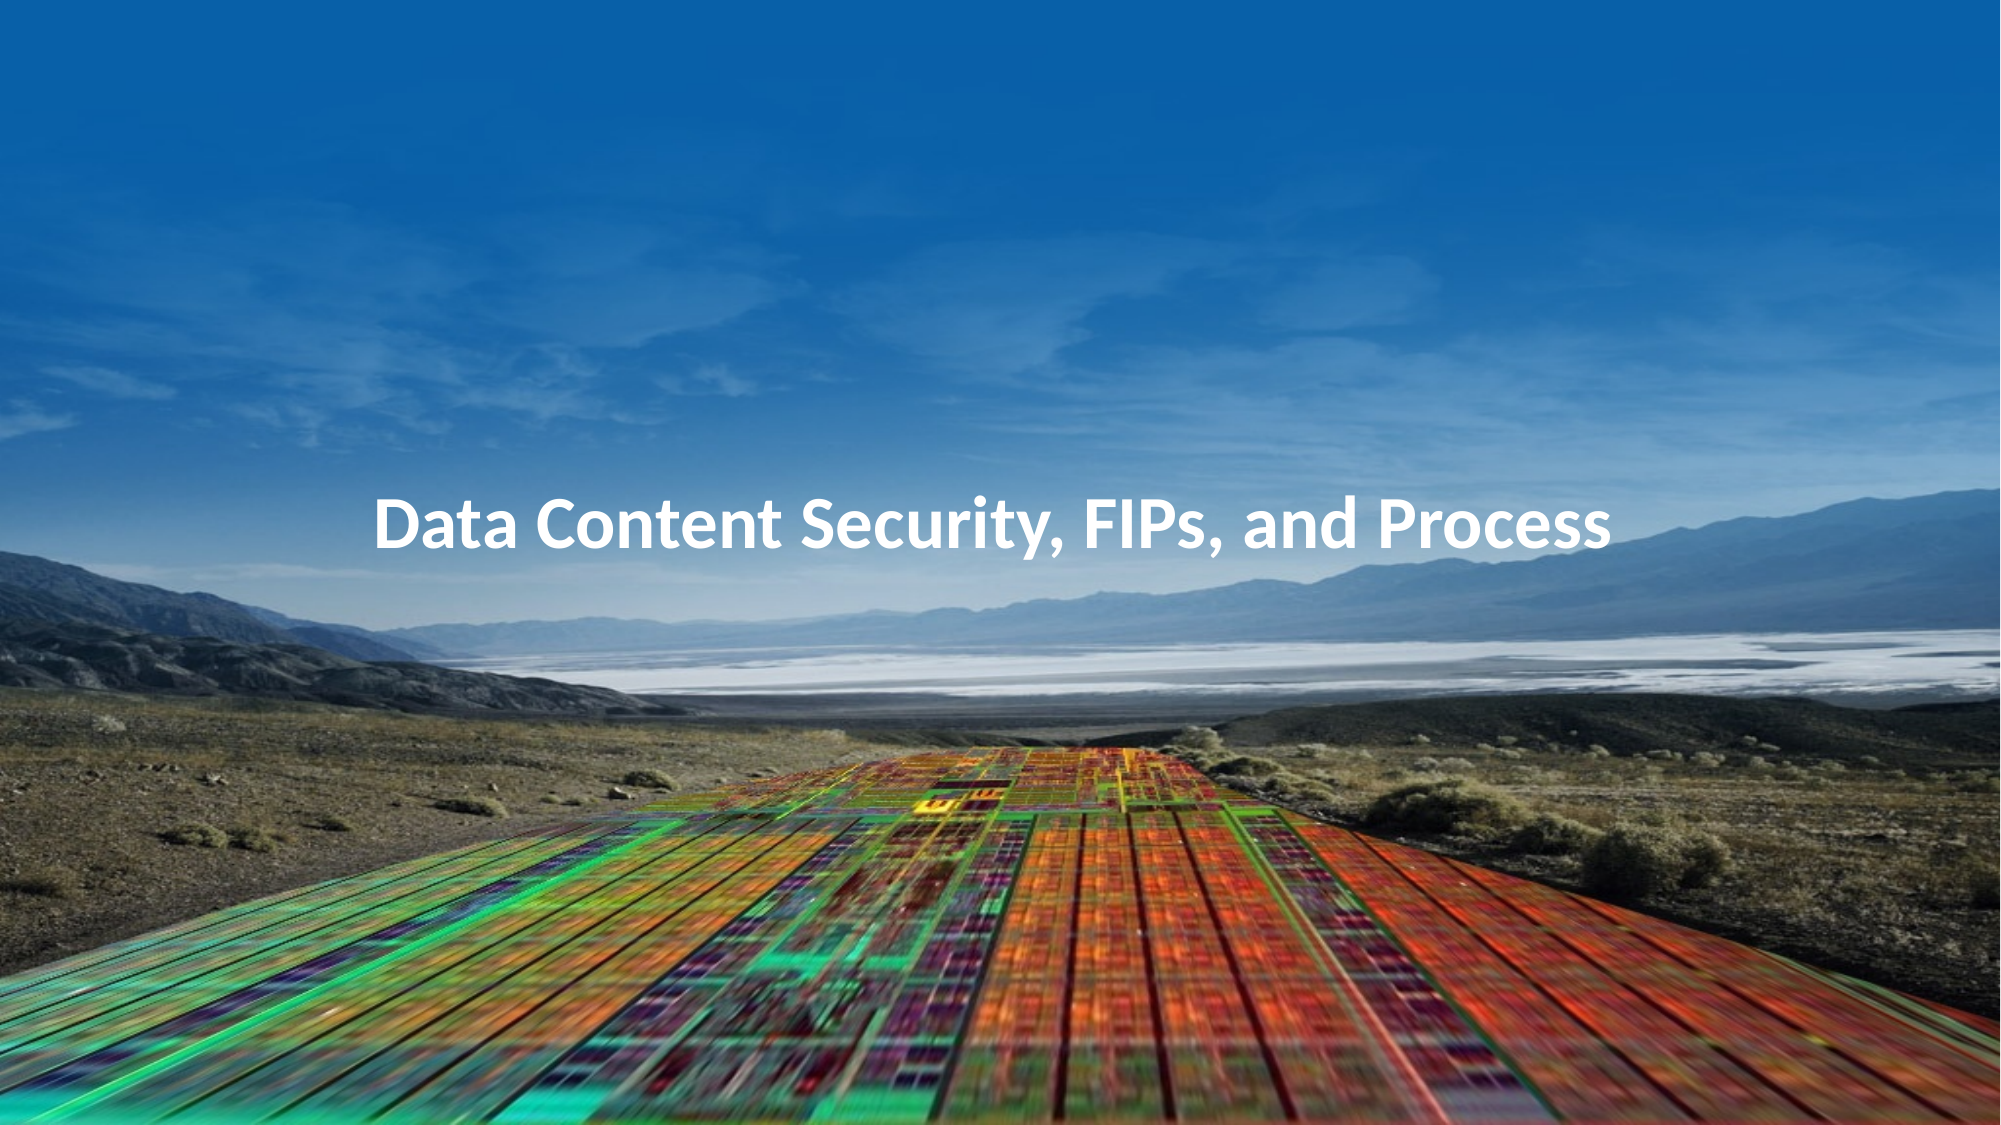

# Data Content Security, FIPs, and Process